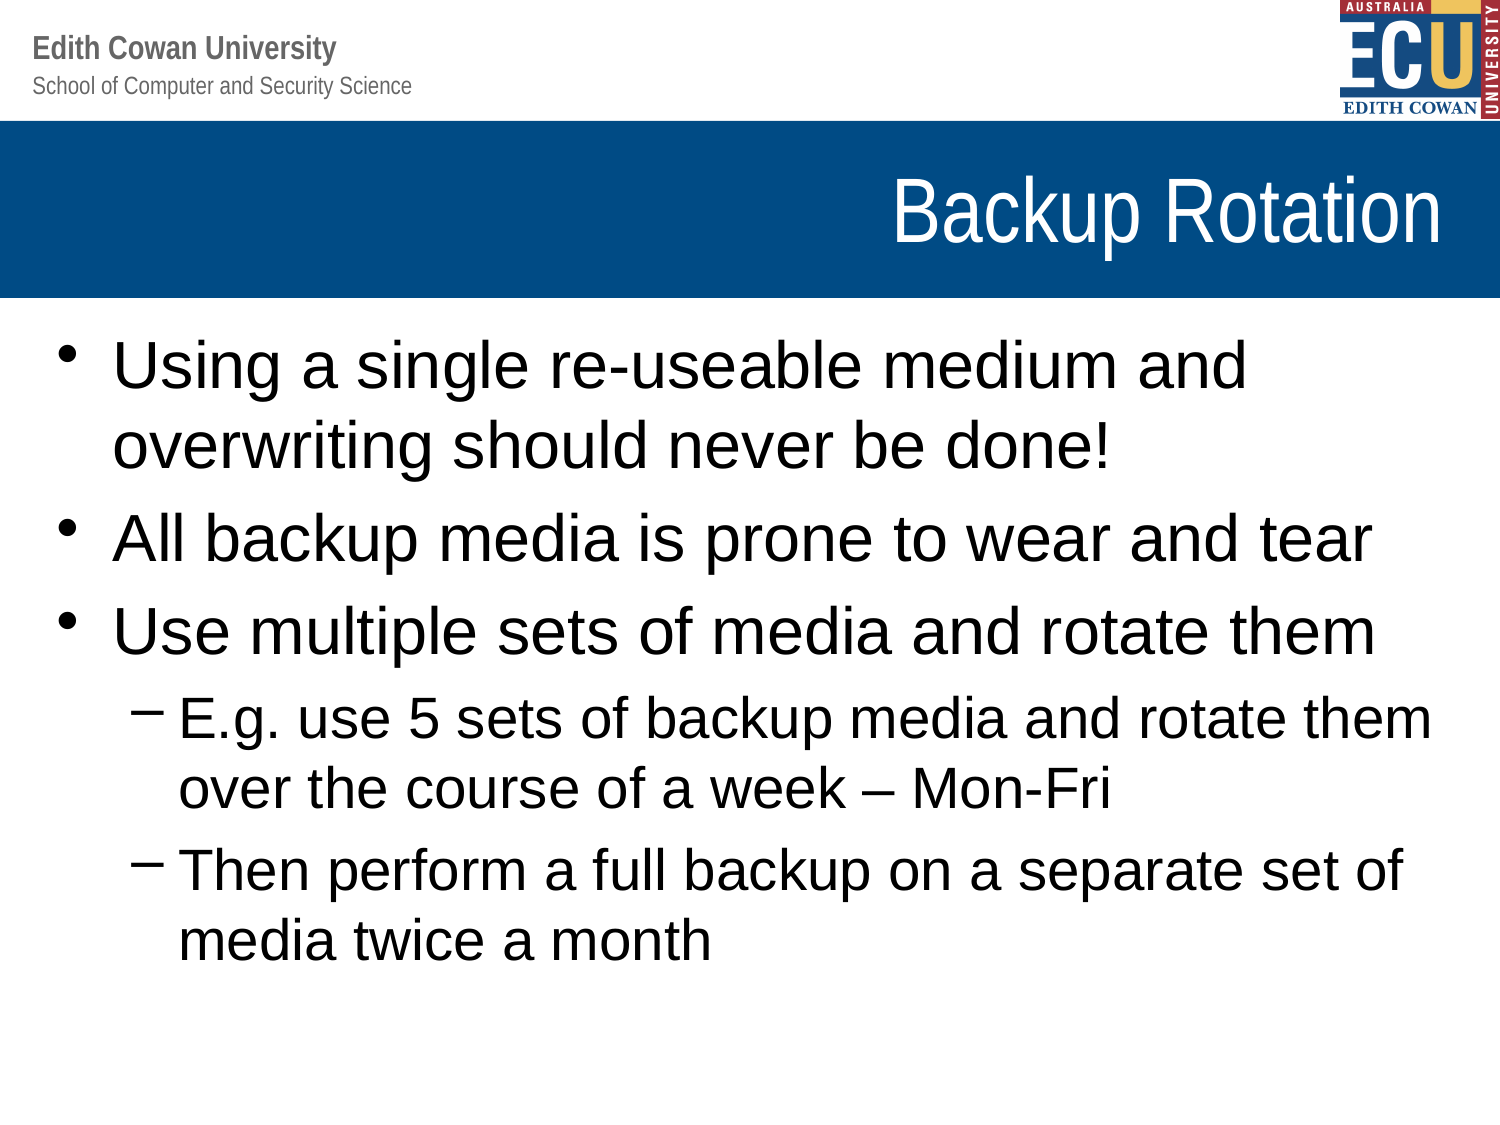

# Backup Rotation
Using a single re-useable medium and overwriting should never be done!
All backup media is prone to wear and tear
Use multiple sets of media and rotate them
E.g. use 5 sets of backup media and rotate them over the course of a week – Mon-Fri
Then perform a full backup on a separate set of media twice a month